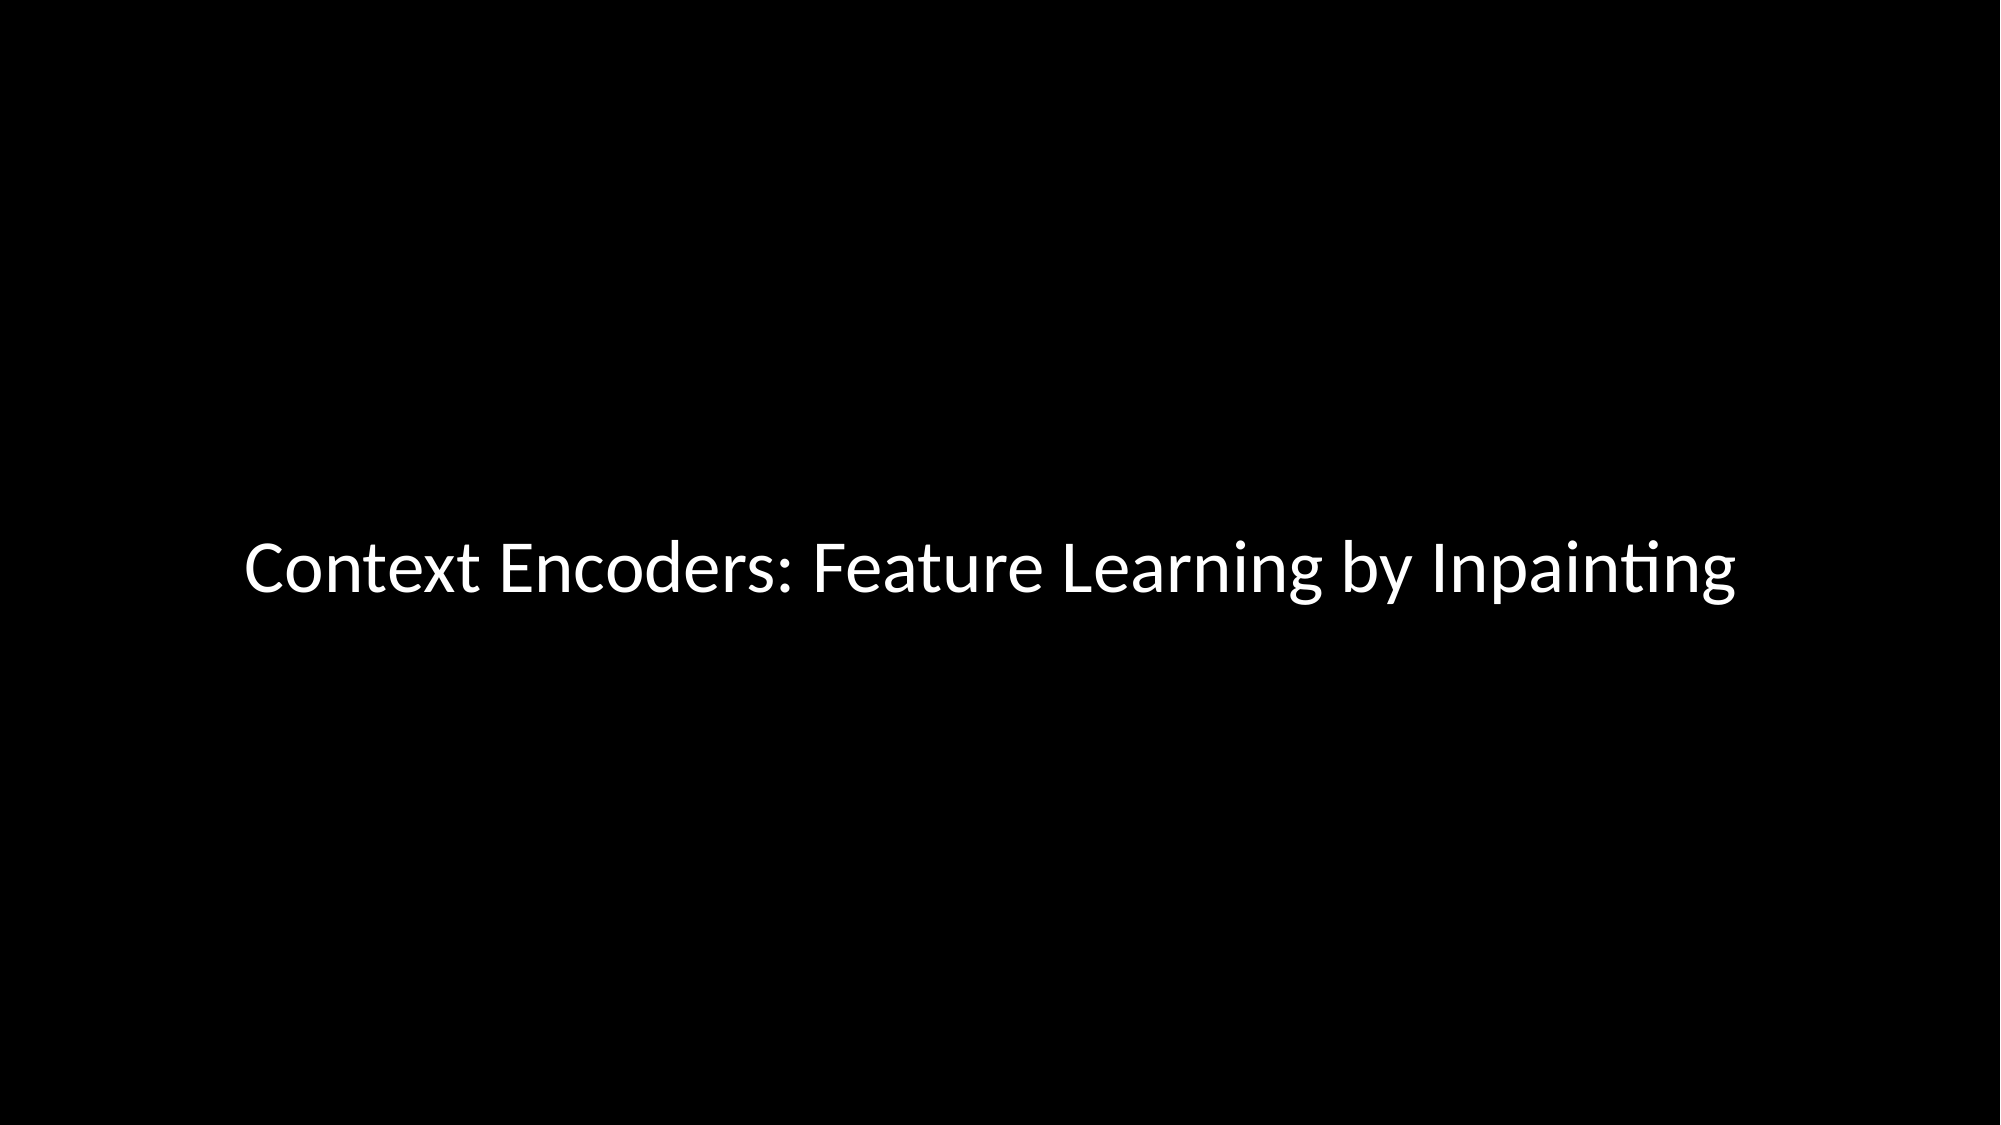

Context Encoders: Feature Learning by Inpainting
#